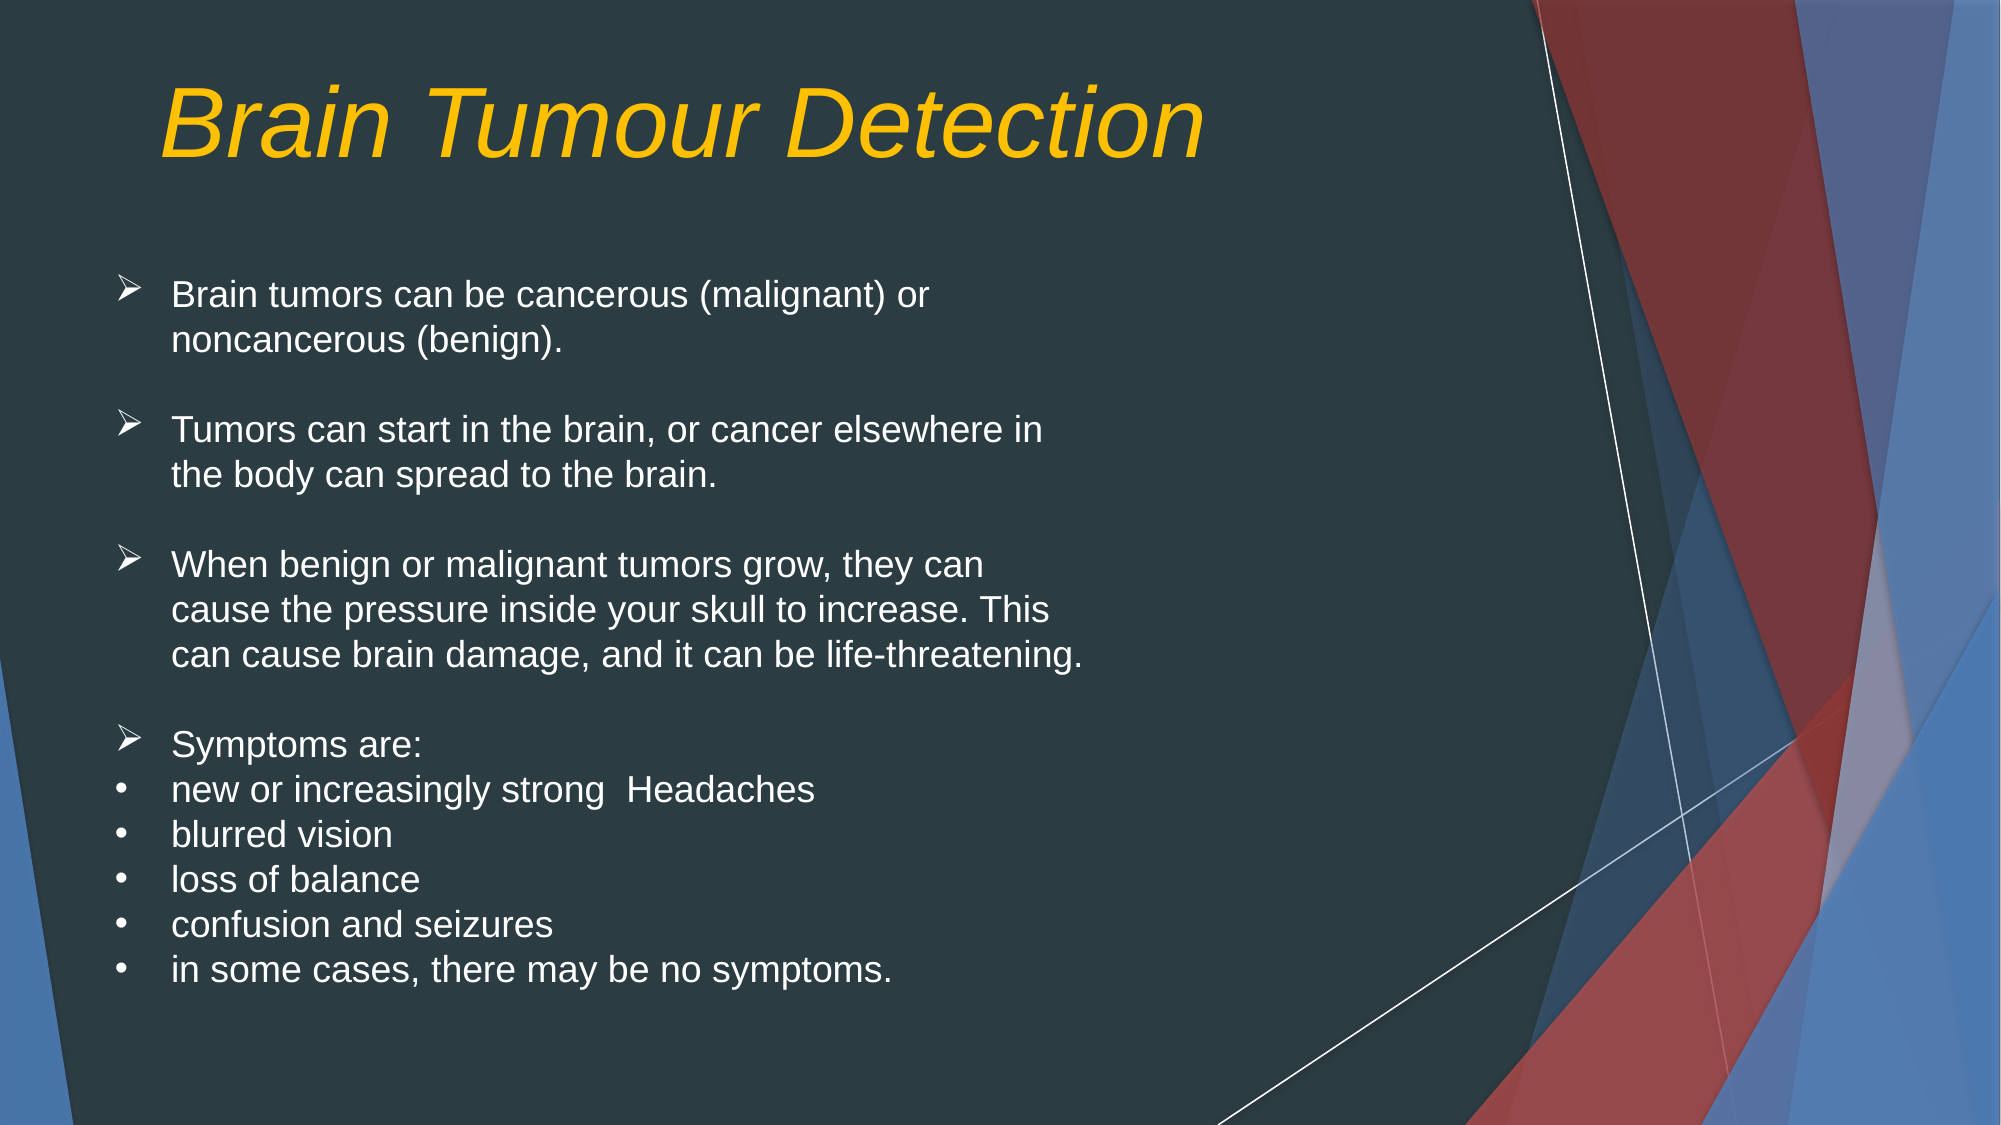

Brain Tumour Detection

Brain tumors can be cancerous (malignant) or noncancerous (benign).

Tumors can start in the brain, or cancer elsewhere in the body can spread to the brain.

When benign or malignant tumors grow, they can cause the pressure inside your skull to increase. This can cause brain damage, and it can be life-threatening.

Symptoms are:
new or increasingly strong  Headaches
blurred vision
loss of balance
confusion and seizures
in some cases, there may be no symptoms.